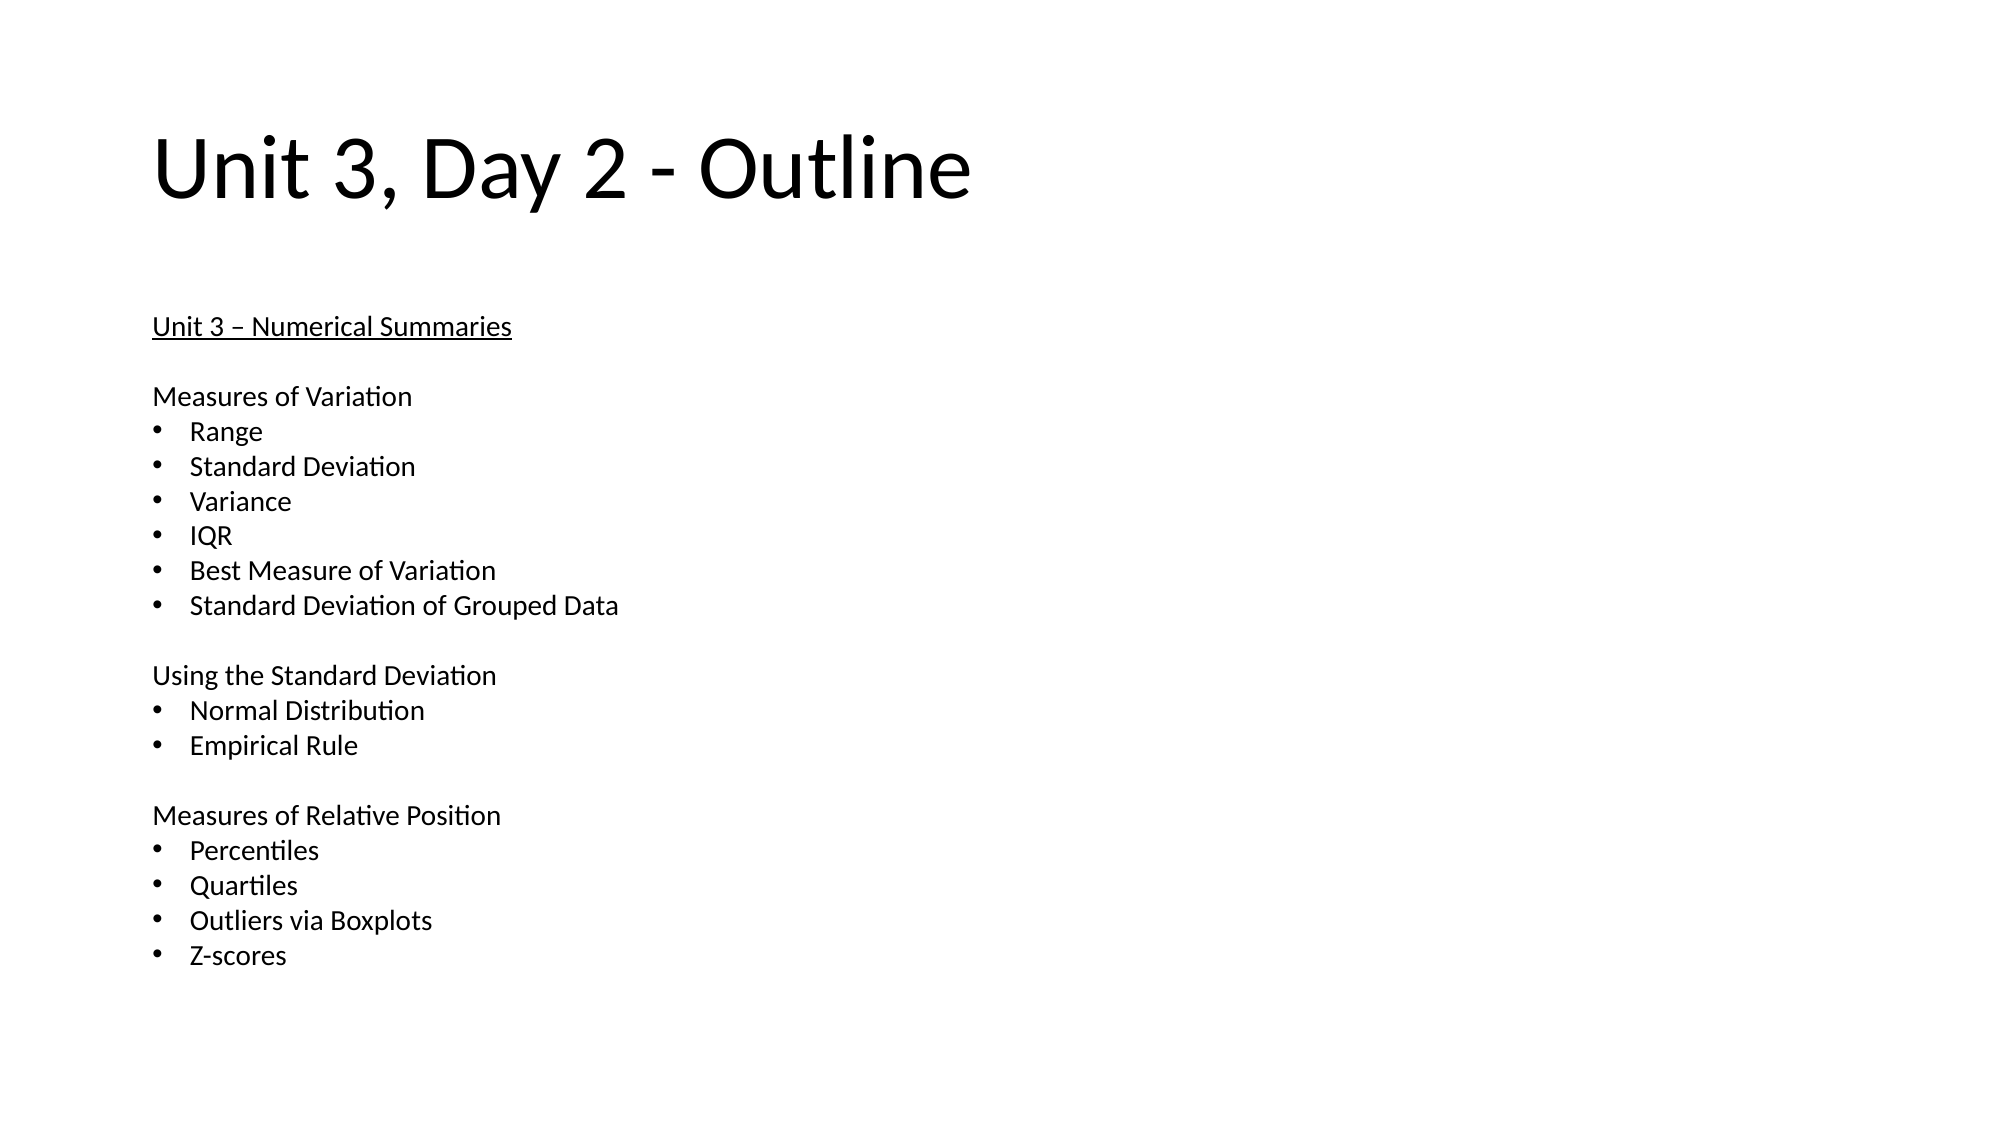

# Unit 3, Day 2 - Outline
Unit 3 – Numerical Summaries

Measures of Variation
Range
Standard Deviation
Variance
IQR
Best Measure of Variation
Standard Deviation of Grouped Data

Using the Standard Deviation
Normal Distribution
Empirical Rule

Measures of Relative Position
Percentiles
Quartiles
Outliers via Boxplots
Z-scores